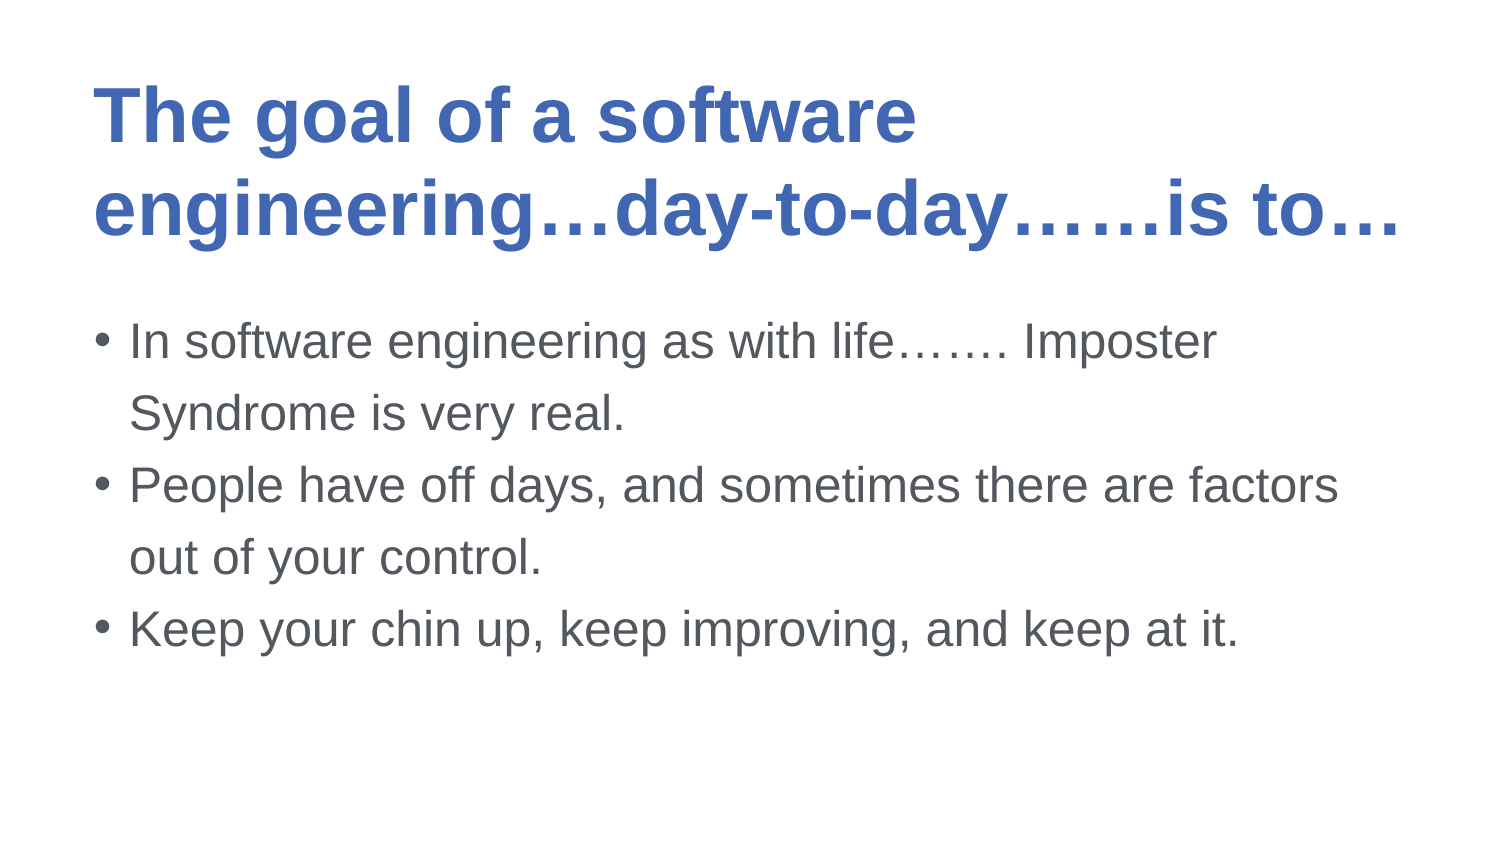

# The goal of a software engineering…day-to-day……is to…
In software engineering as with life……. Imposter Syndrome is very real.
People have off days, and sometimes there are factors out of your control.
Keep your chin up, keep improving, and keep at it.